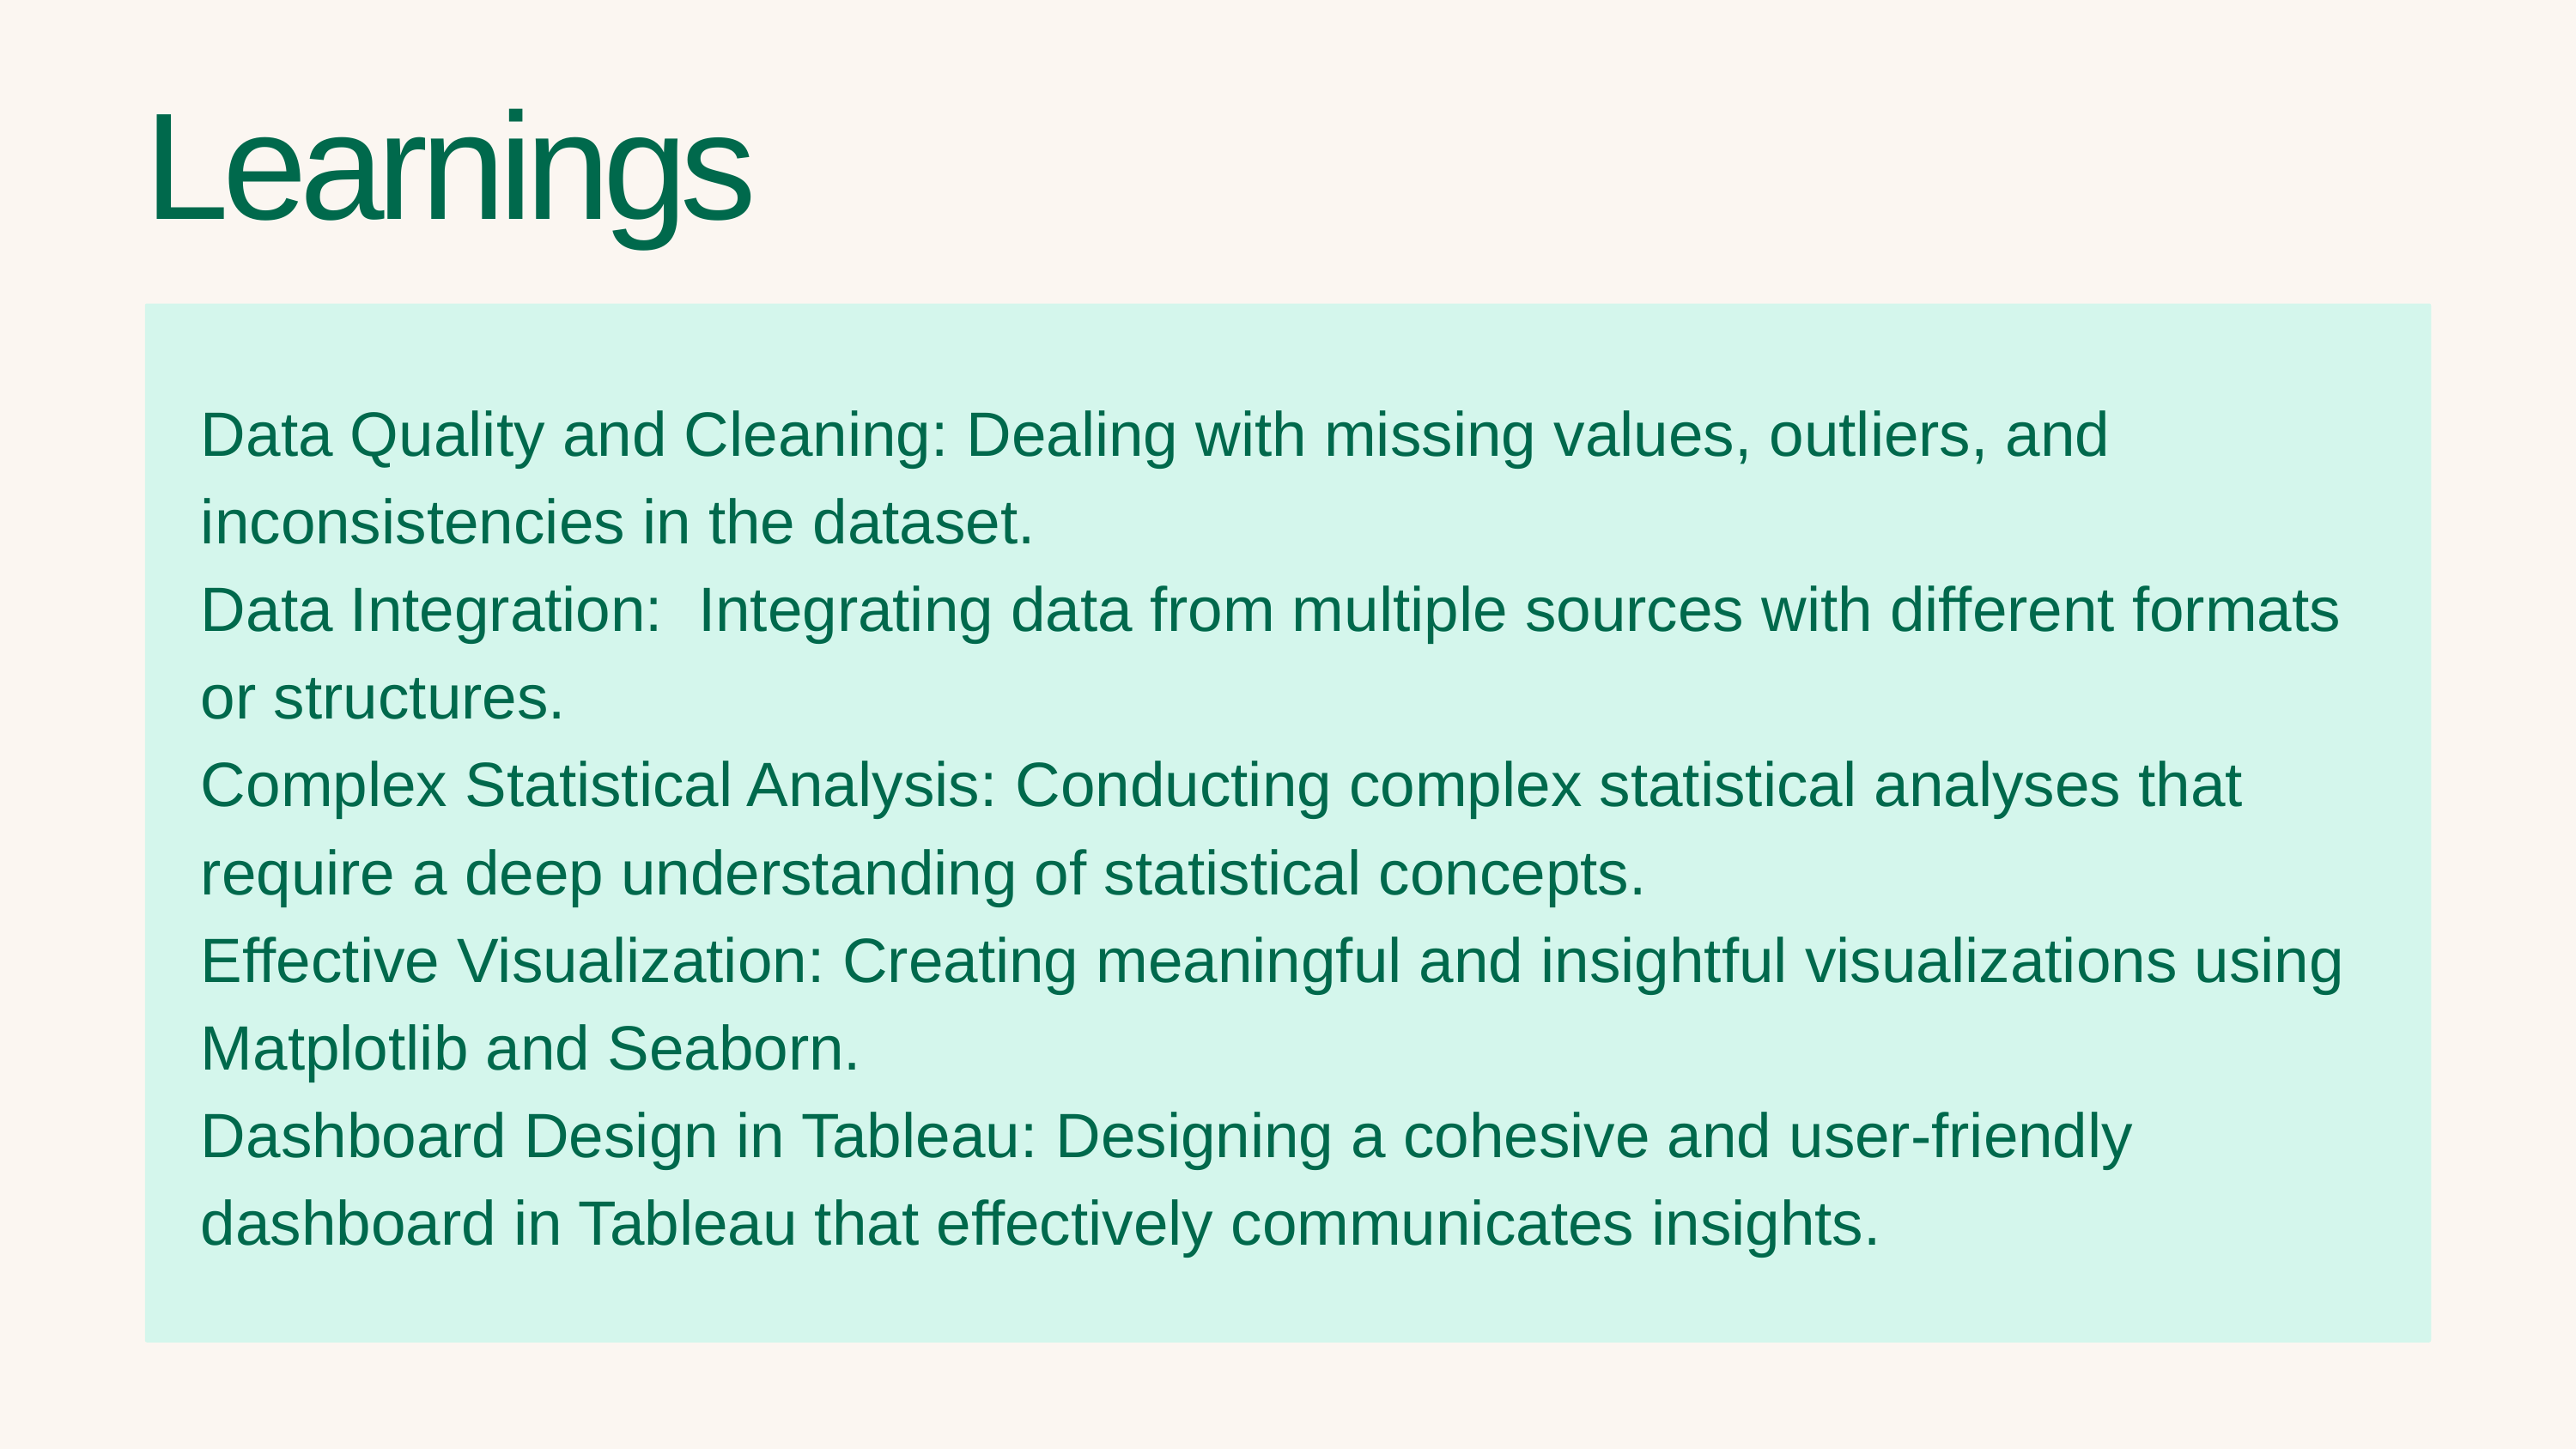

Learnings

Data Quality and Cleaning: Dealing with missing values, outliers, and inconsistencies in the dataset.
Data Integration:  Integrating data from multiple sources with different formats or structures.
Complex Statistical Analysis: Conducting complex statistical analyses that require a deep understanding of statistical concepts.
Effective Visualization: Creating meaningful and insightful visualizations using Matplotlib and Seaborn.
Dashboard Design in Tableau: Designing a cohesive and user-friendly dashboard in Tableau that effectively communicates insights.